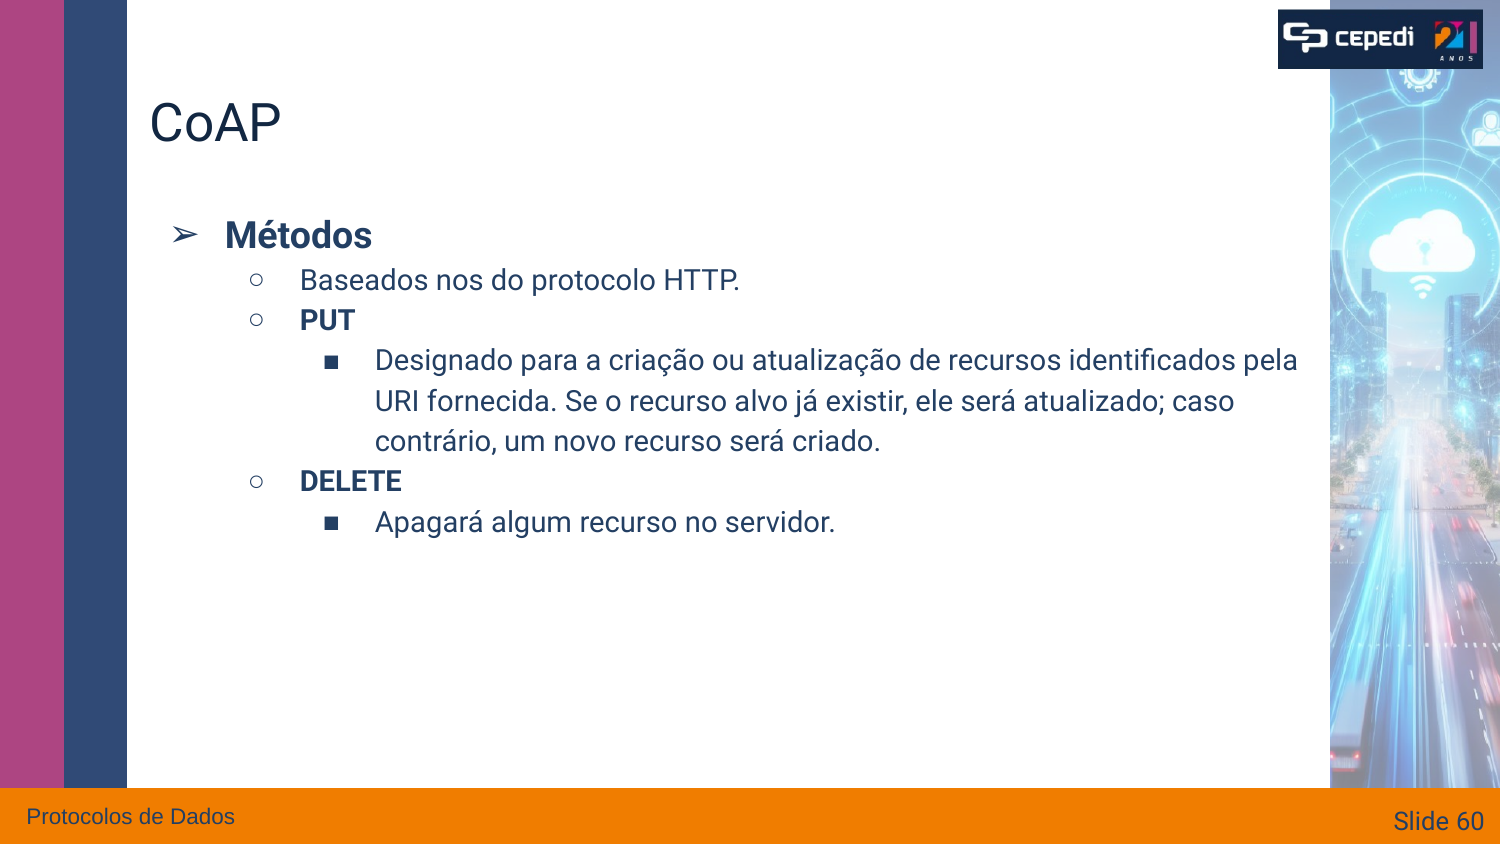

# CoAP
Métodos
Baseados nos do protocolo HTTP.
PUT
Designado para a criação ou atualização de recursos identificados pela URI fornecida. Se o recurso alvo já existir, ele será atualizado; caso contrário, um novo recurso será criado.
DELETE
Apagará algum recurso no servidor.
Protocolos de Dados
Slide 60